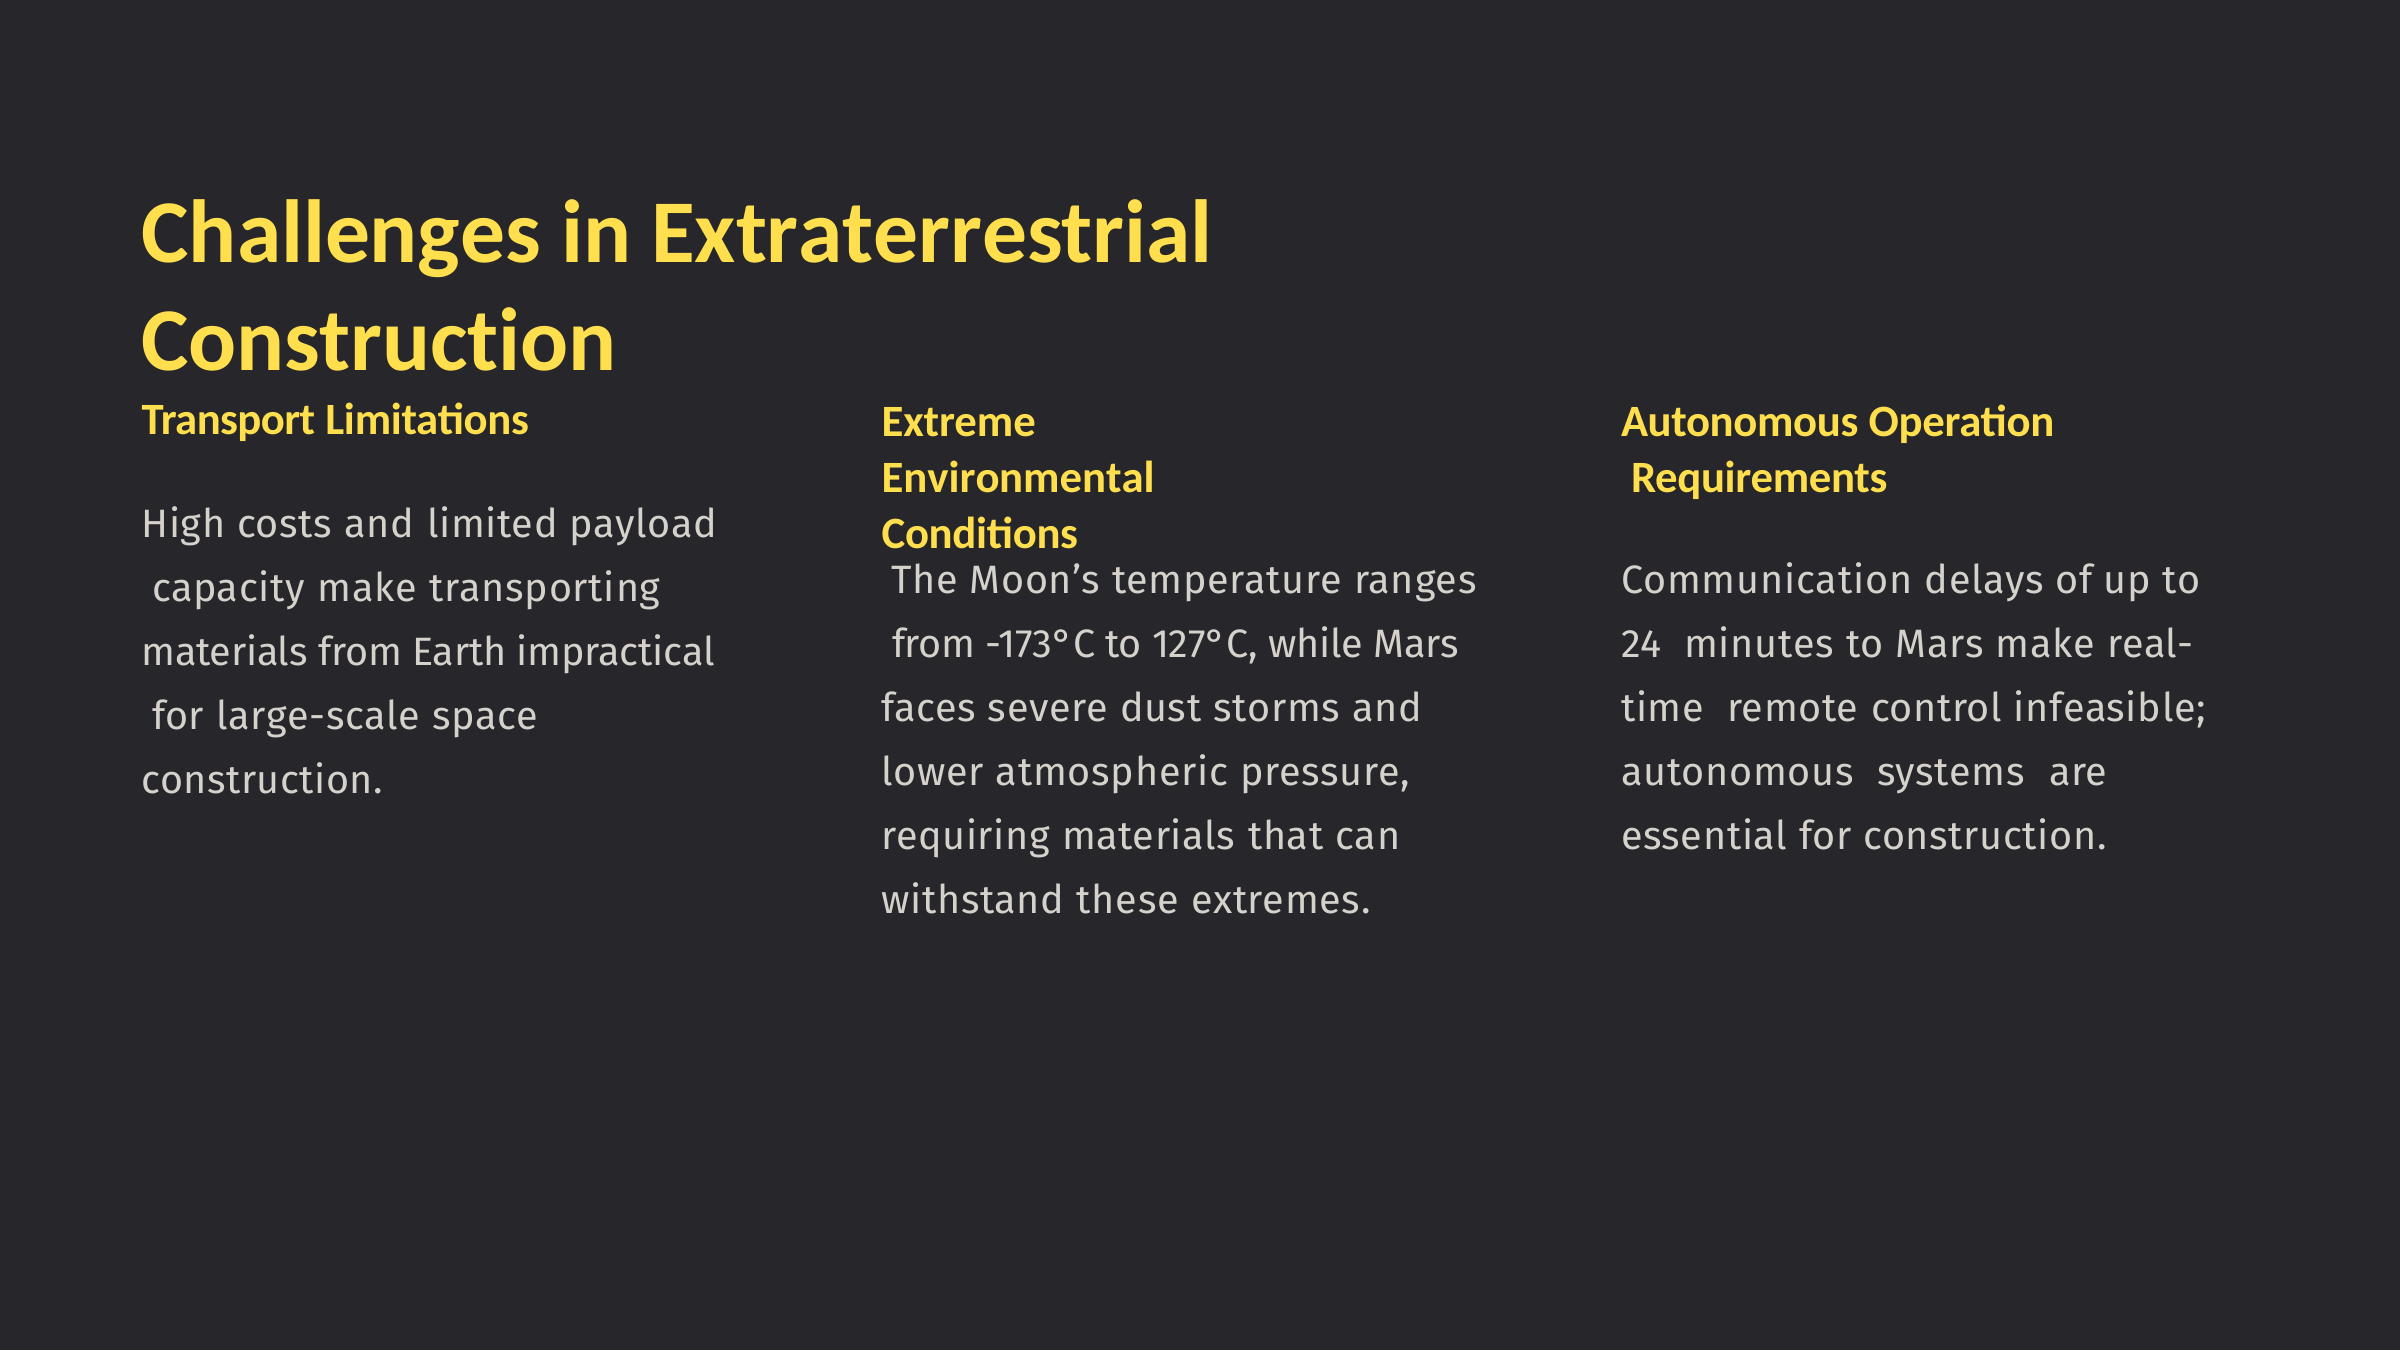

# Challenges in Extraterrestrial Construction
Transport Limitations
Extreme Environmental  Conditions
Autonomous Operation  Requirements
High costs and limited payload  capacity make transporting  materials from Earth impractical  for large-scale space  construction.
The Moon’s temperature ranges  from -173°C to 127°C, while Mars  faces severe dust storms and  lower atmospheric pressure,  requiring materials that can  withstand these extremes.
Communication delays of up to 24  minutes to Mars make real-time  remote control infeasible;  autonomous  systems  are  essential for construction.